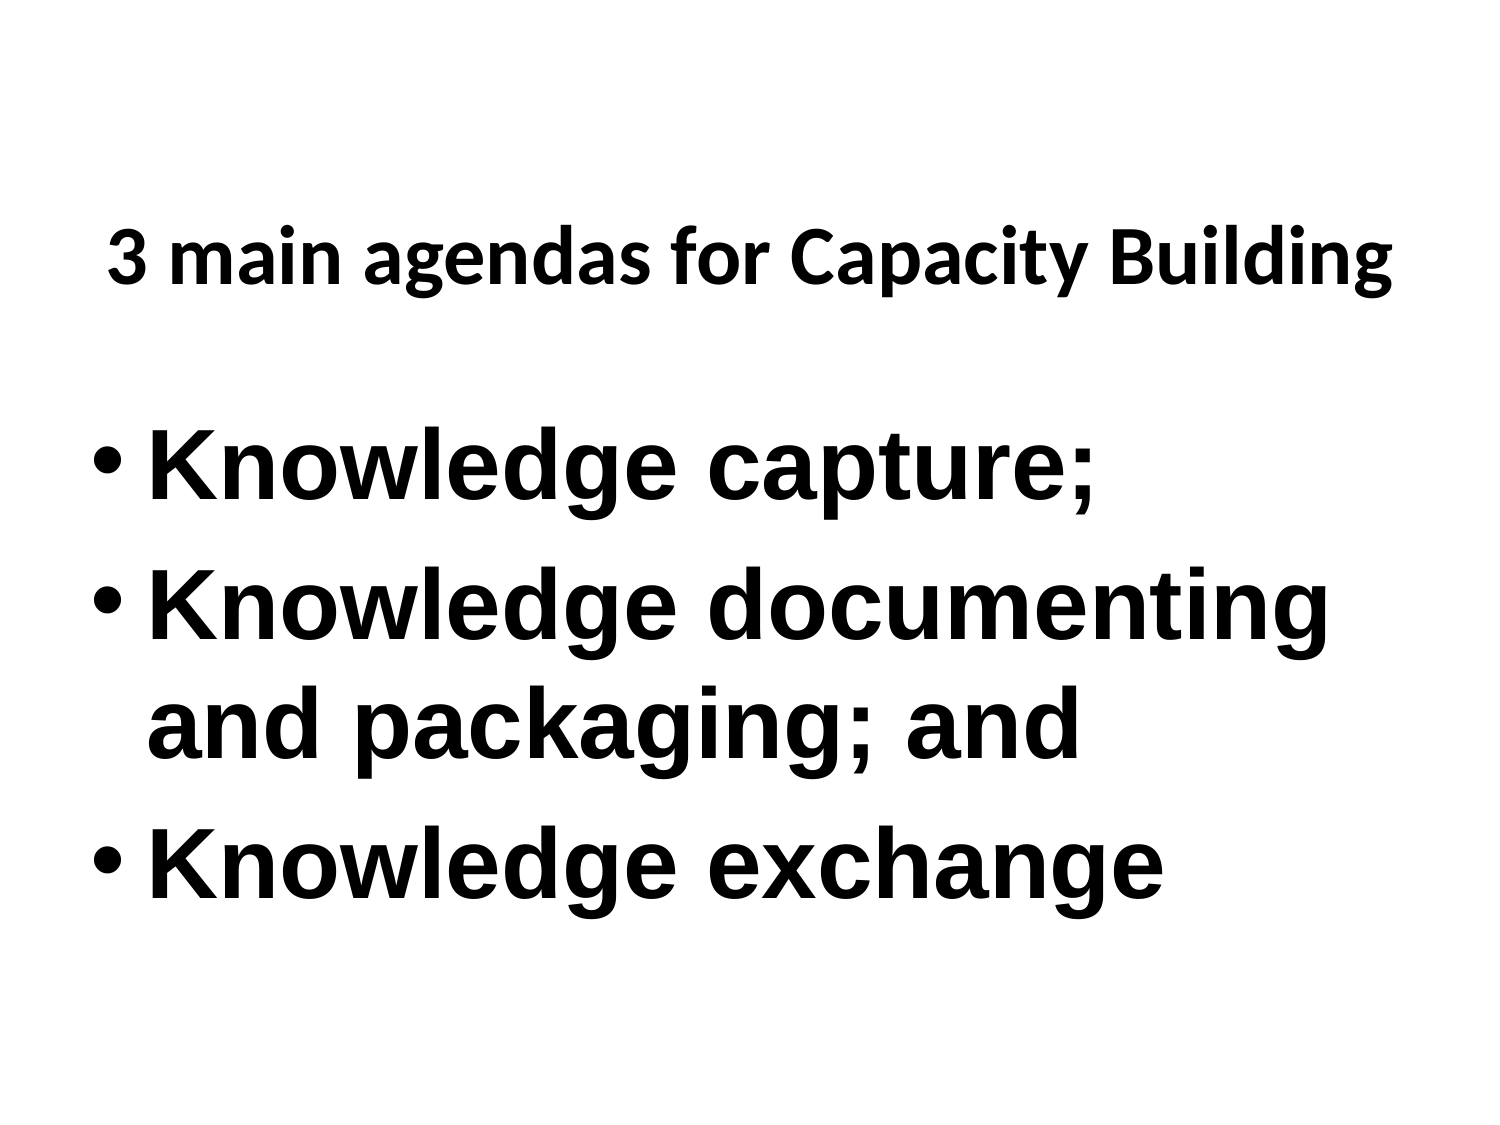

# 3 main agendas for Capacity Building
Knowledge capture;
Knowledge documenting and packaging; and
Knowledge exchange